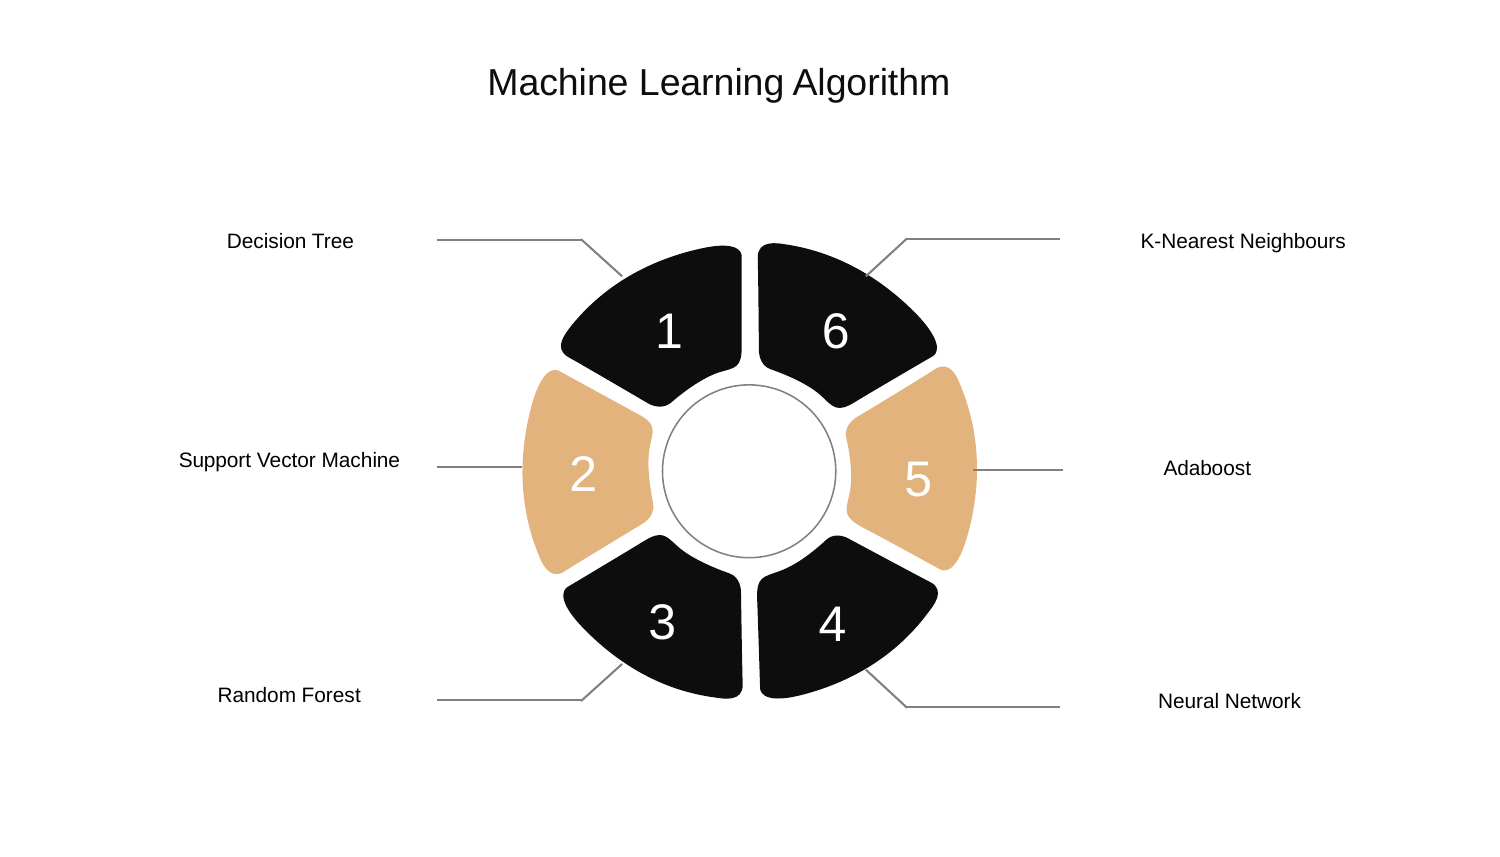

Machine Learning Algorithm
Decision Tree
K-Nearest Neighbours

1
6

2
5

3
4
Support Vector Machine
Adaboost
Random Forest
Neural Network